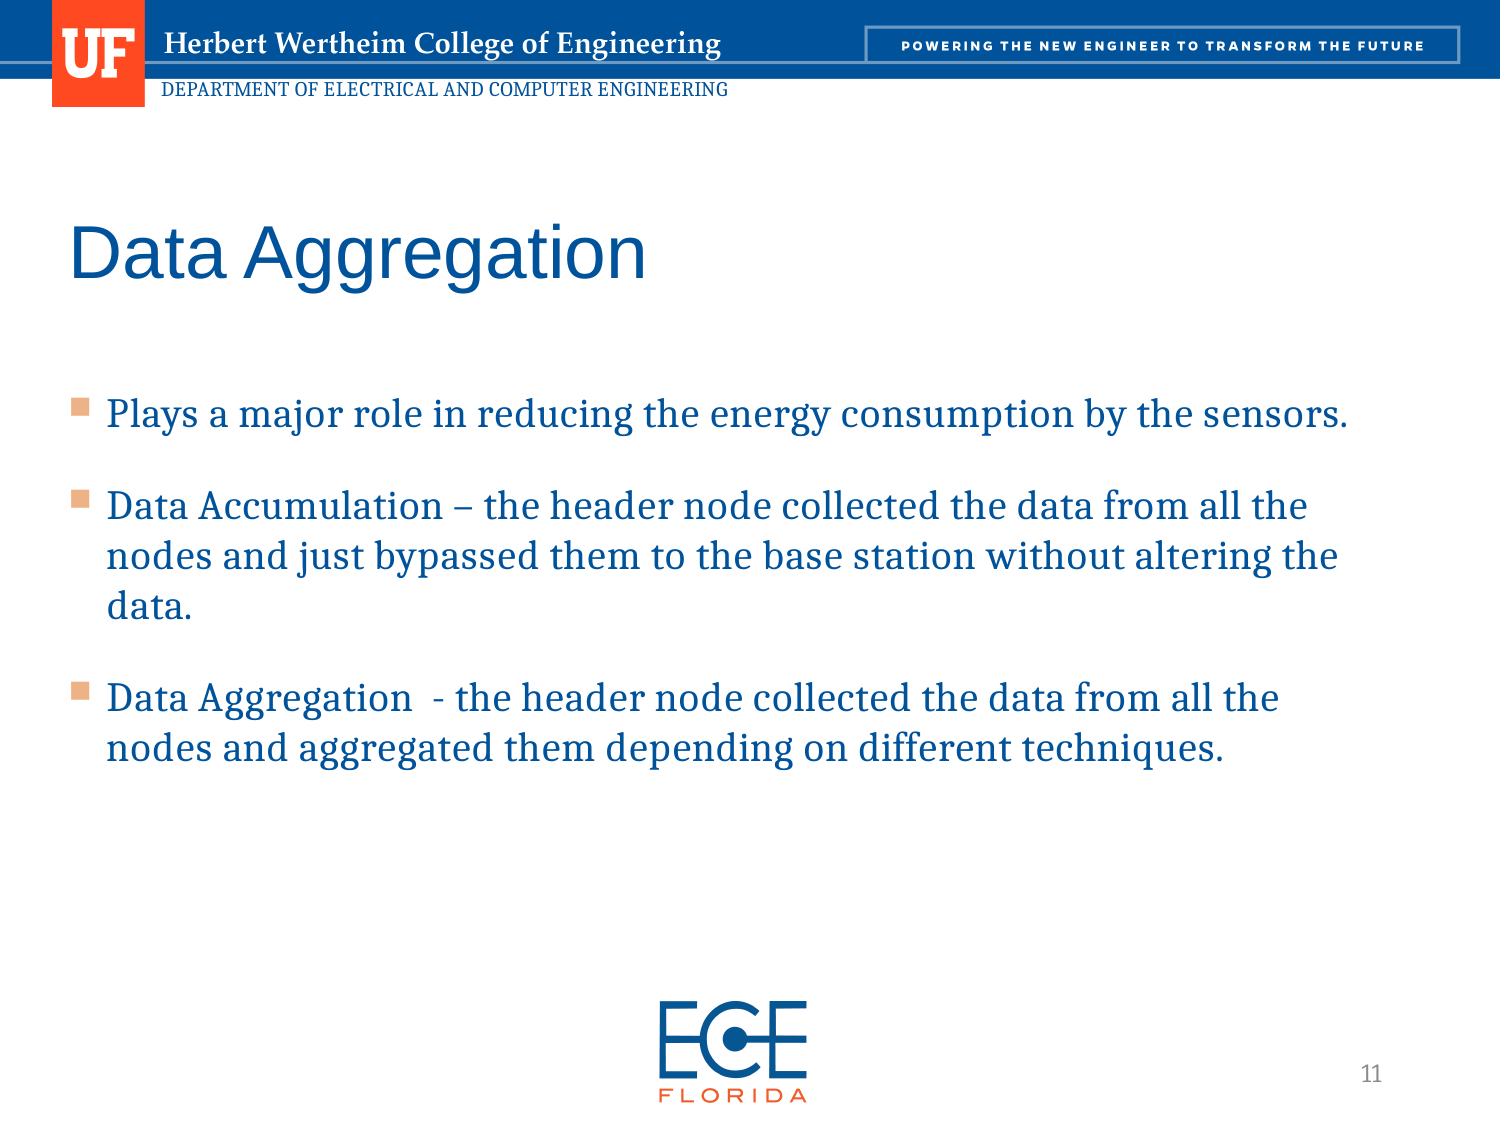

# Data Aggregation
Plays a major role in reducing the energy consumption by the sensors.
Data Accumulation – the header node collected the data from all the nodes and just bypassed them to the base station without altering the data.
Data Aggregation  - the header node collected the data from all the nodes and aggregated them depending on different techniques.
11